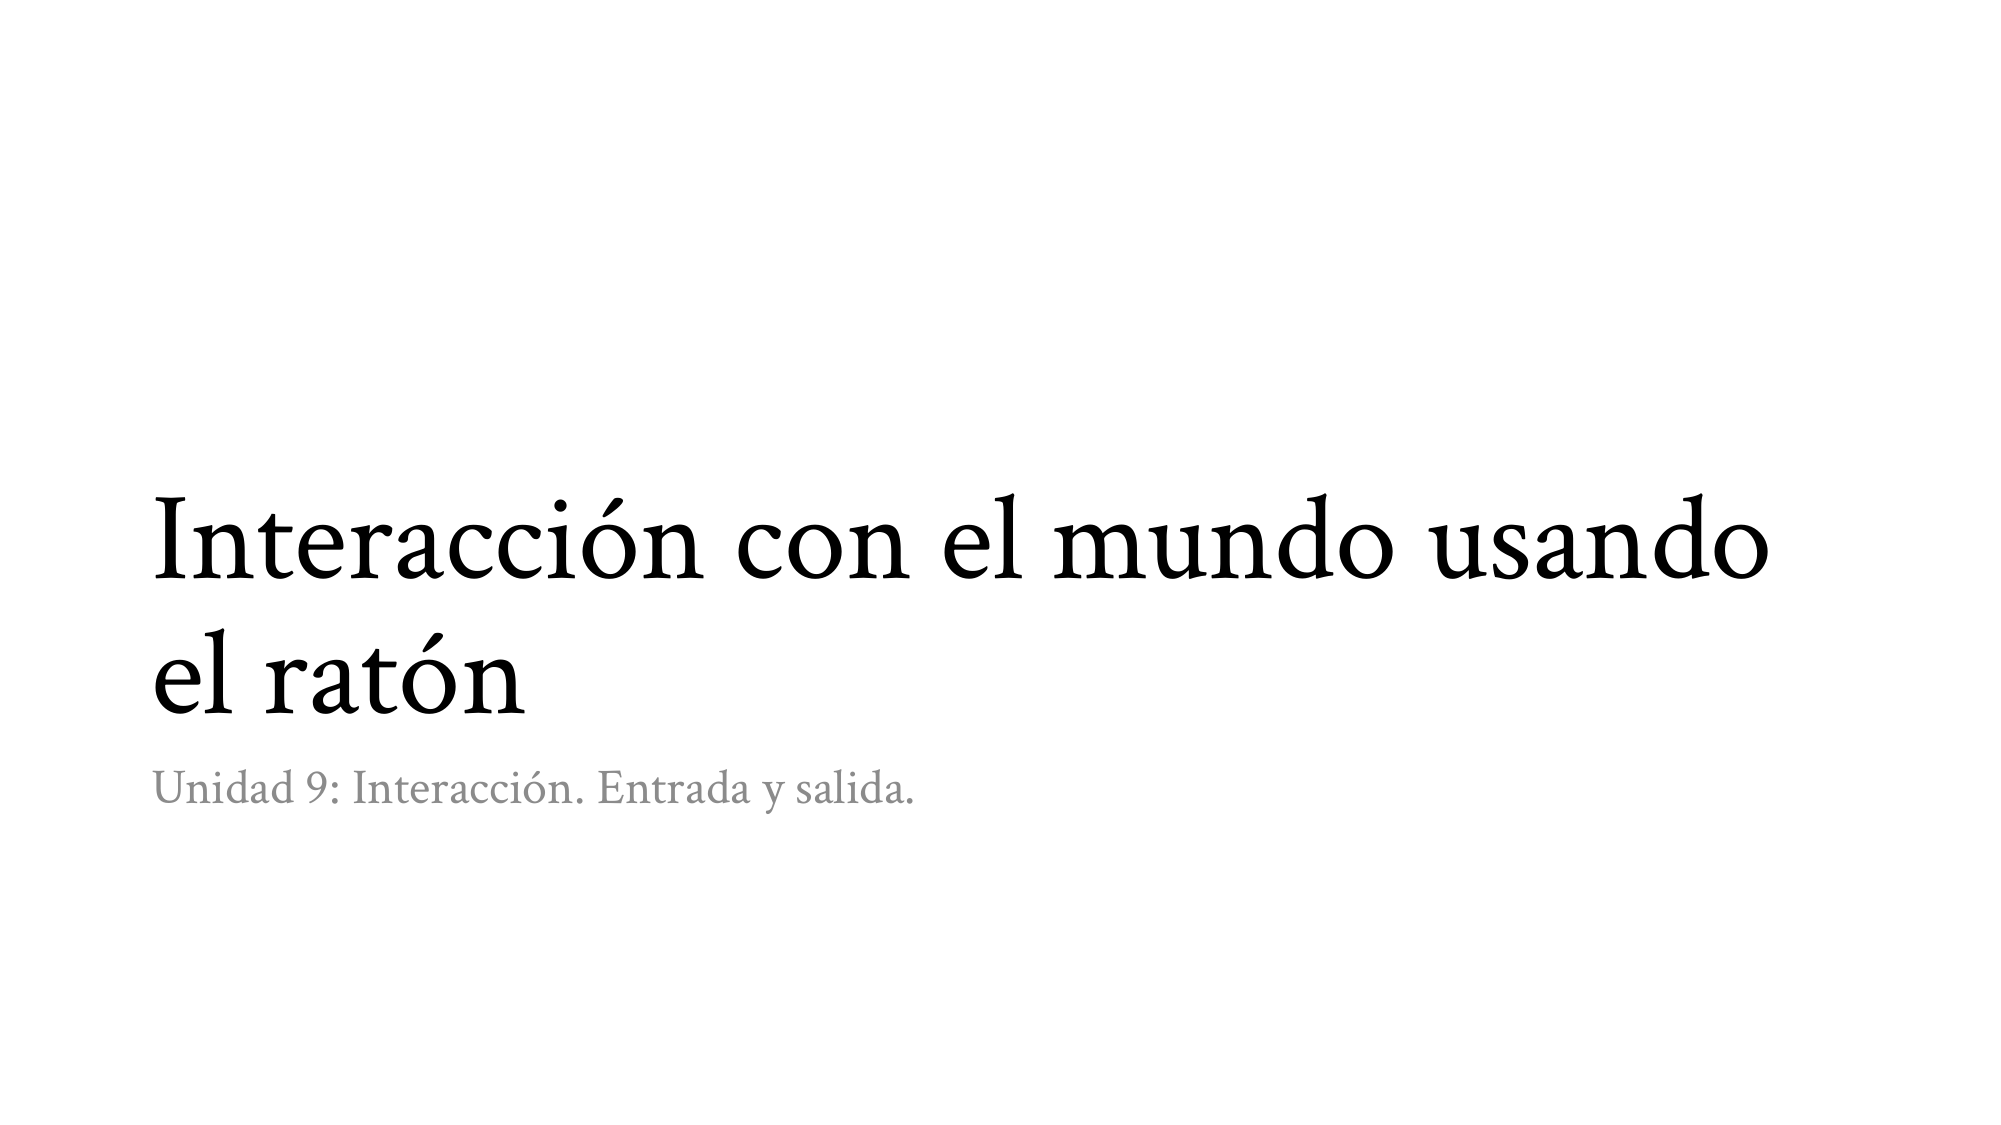

# Interacción con el mundo usando el ratón
Unidad 9: Interacción. Entrada y salida.